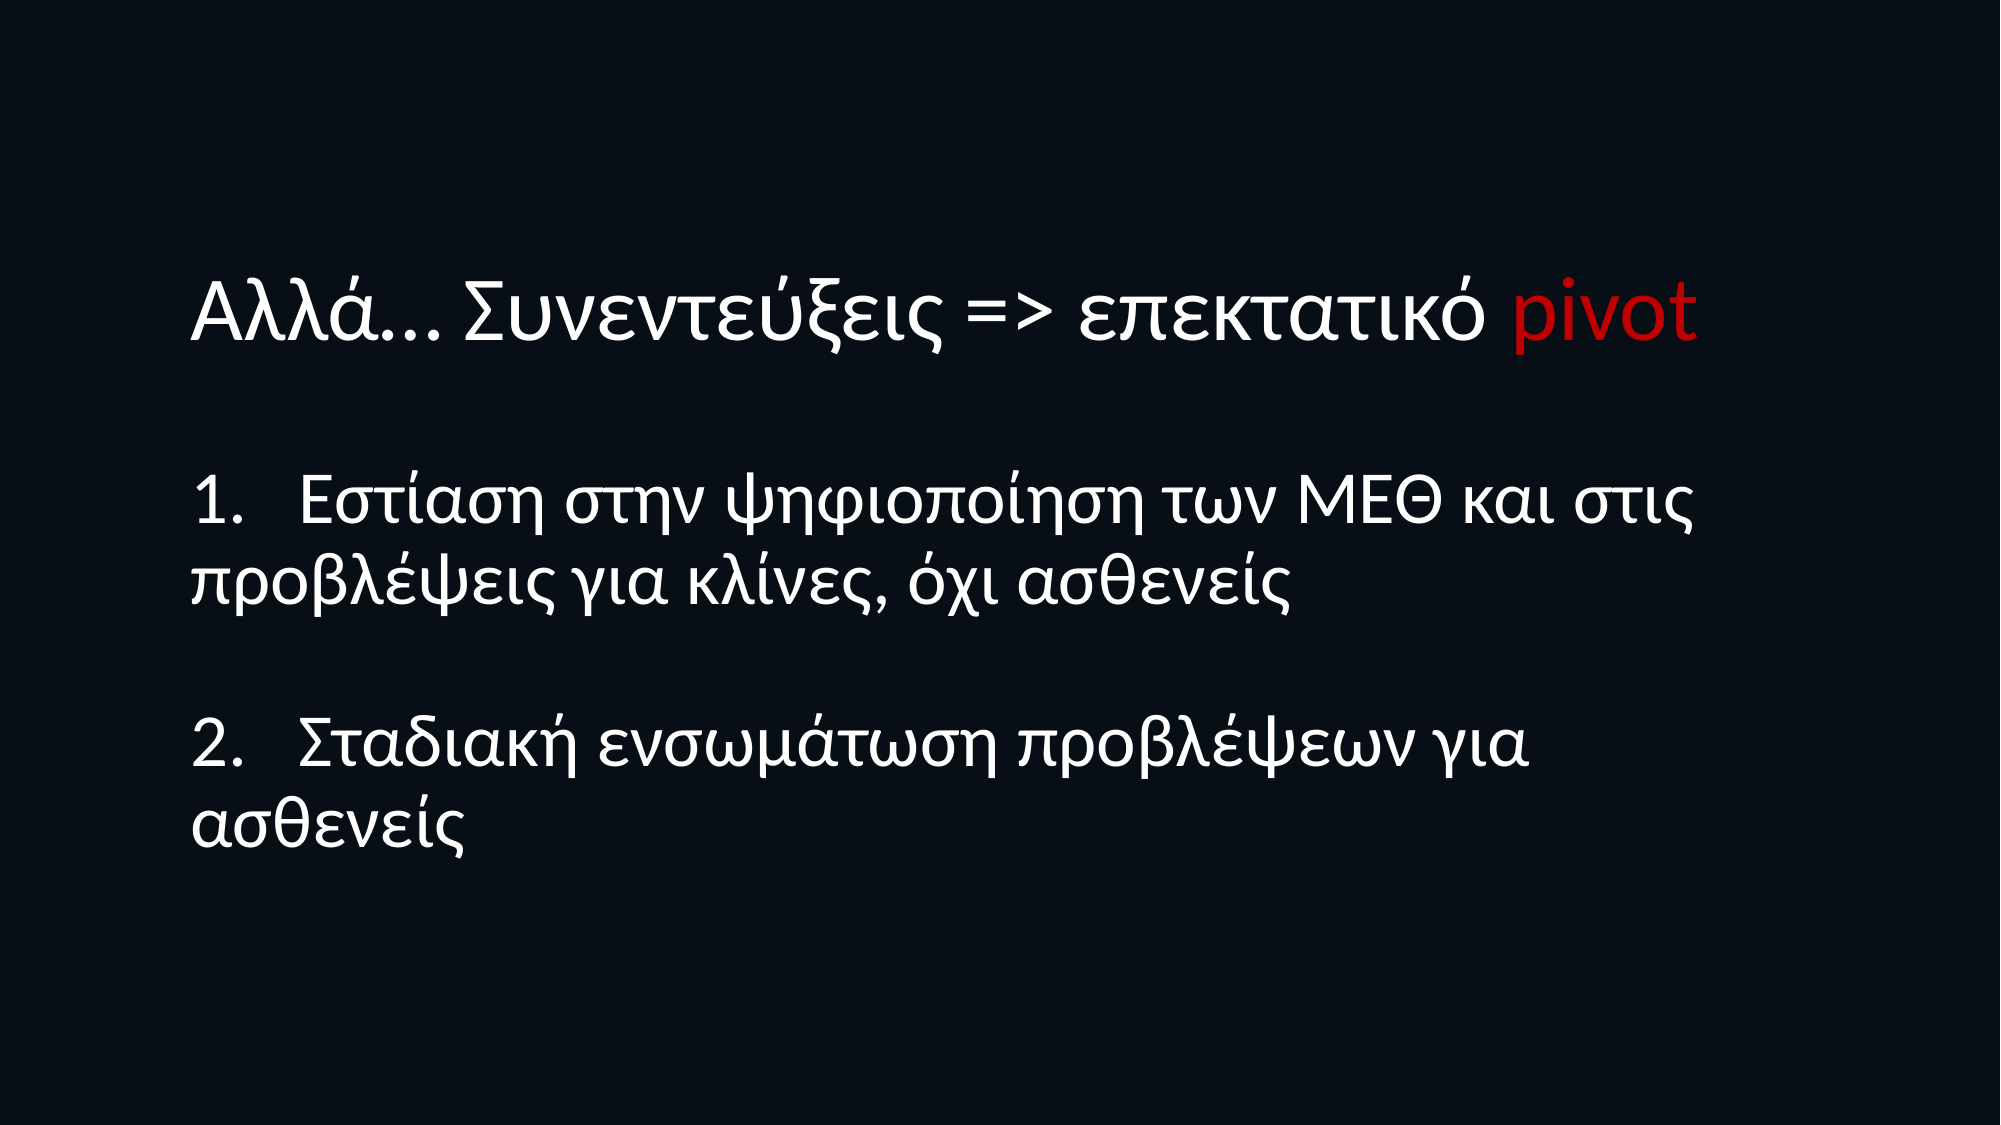

# Αλλά… Συνεντεύξεις => επεκτατικό pivot 1.   Εστίαση στην ψηφιοποίηση των ΜΕΘ και στις προβλέψεις για κλίνες, όχι ασθενείς 2.   Σταδιακή ενσωμάτωση προβλέψεων για ασθενείς